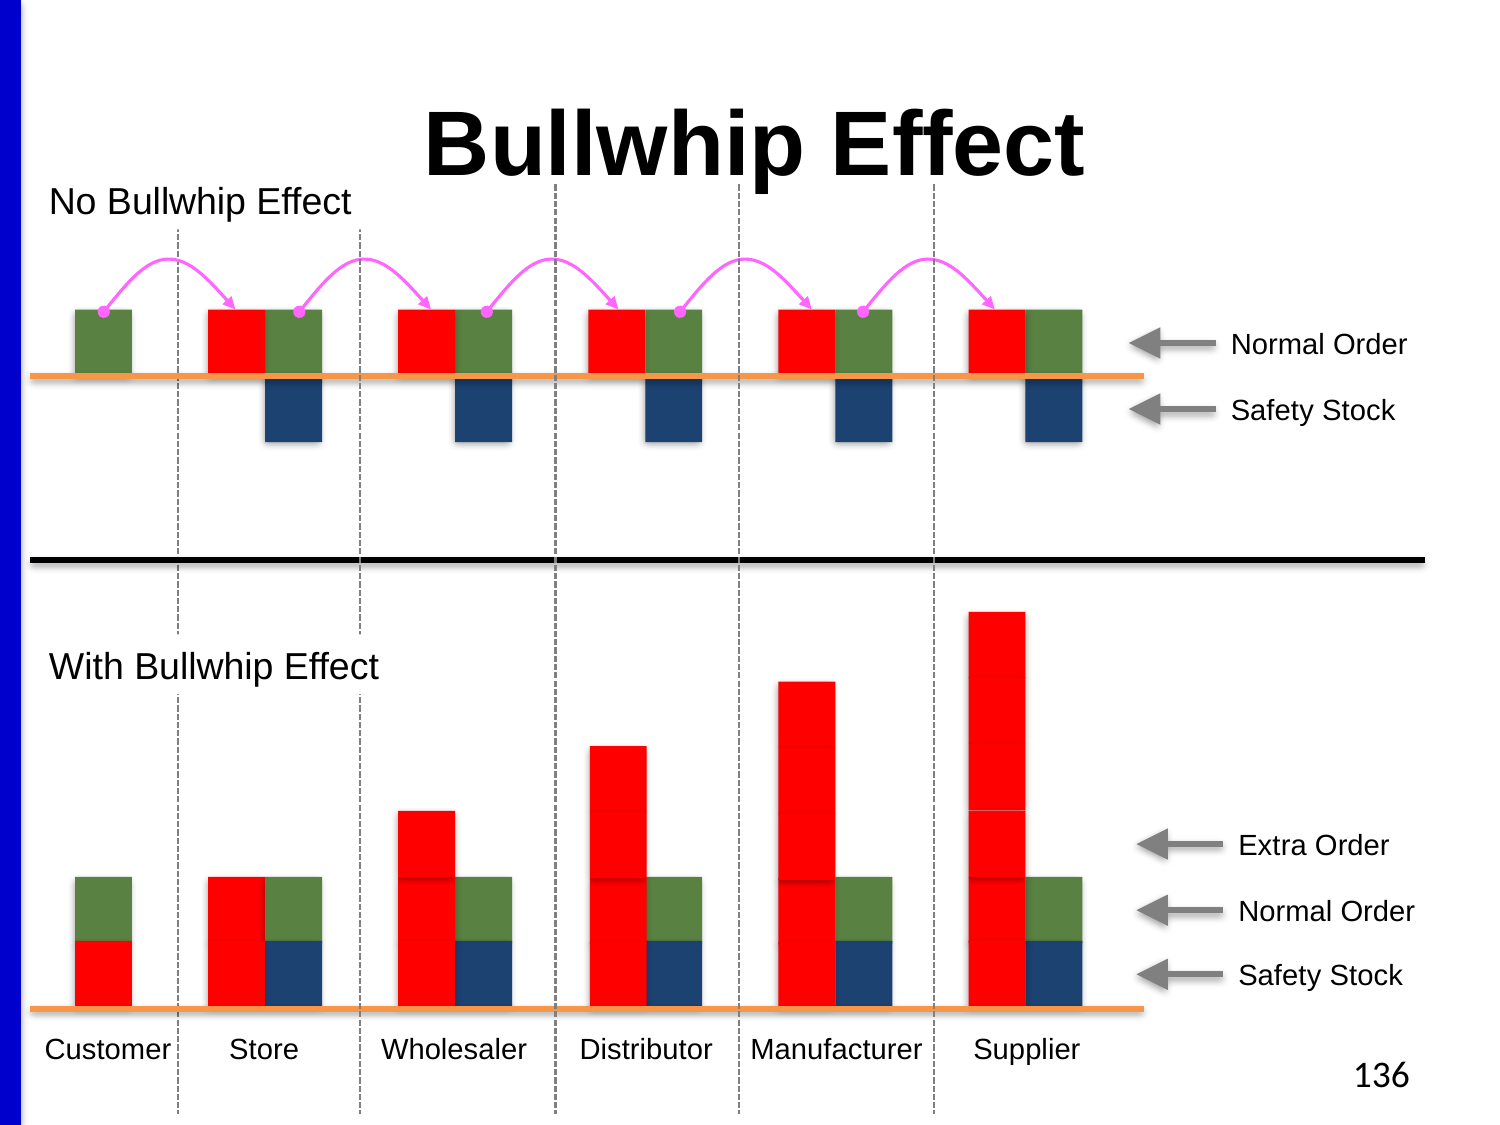

# Bullwhip Effect
No Bullwhip Effect

Normal Order

Safety Stock

With Bullwhip Effect

Extra Order

Normal Order

Safety Stock
Customer
Store
Wholesaler
Distributor
Manufacturer
Supplier
136